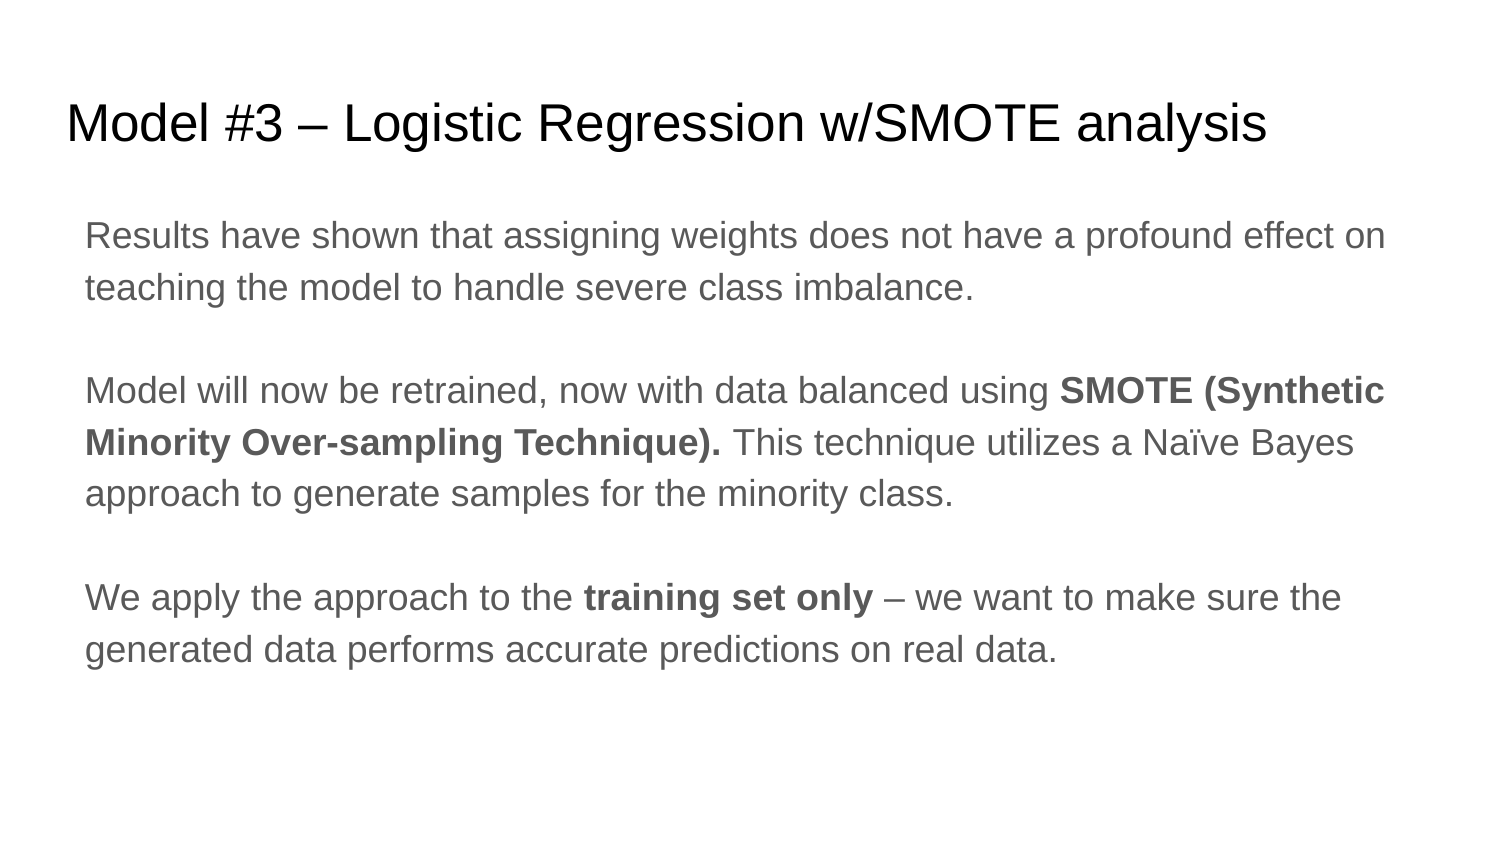

# Model #3 – Logistic Regression w/SMOTE analysis
Results have shown that assigning weights does not have a profound effect on teaching the model to handle severe class imbalance.

Model will now be retrained, now with data balanced using SMOTE (Synthetic Minority Over-sampling Technique). This technique utilizes a Naïve Bayes approach to generate samples for the minority class.

We apply the approach to the training set only – we want to make sure the generated data performs accurate predictions on real data.